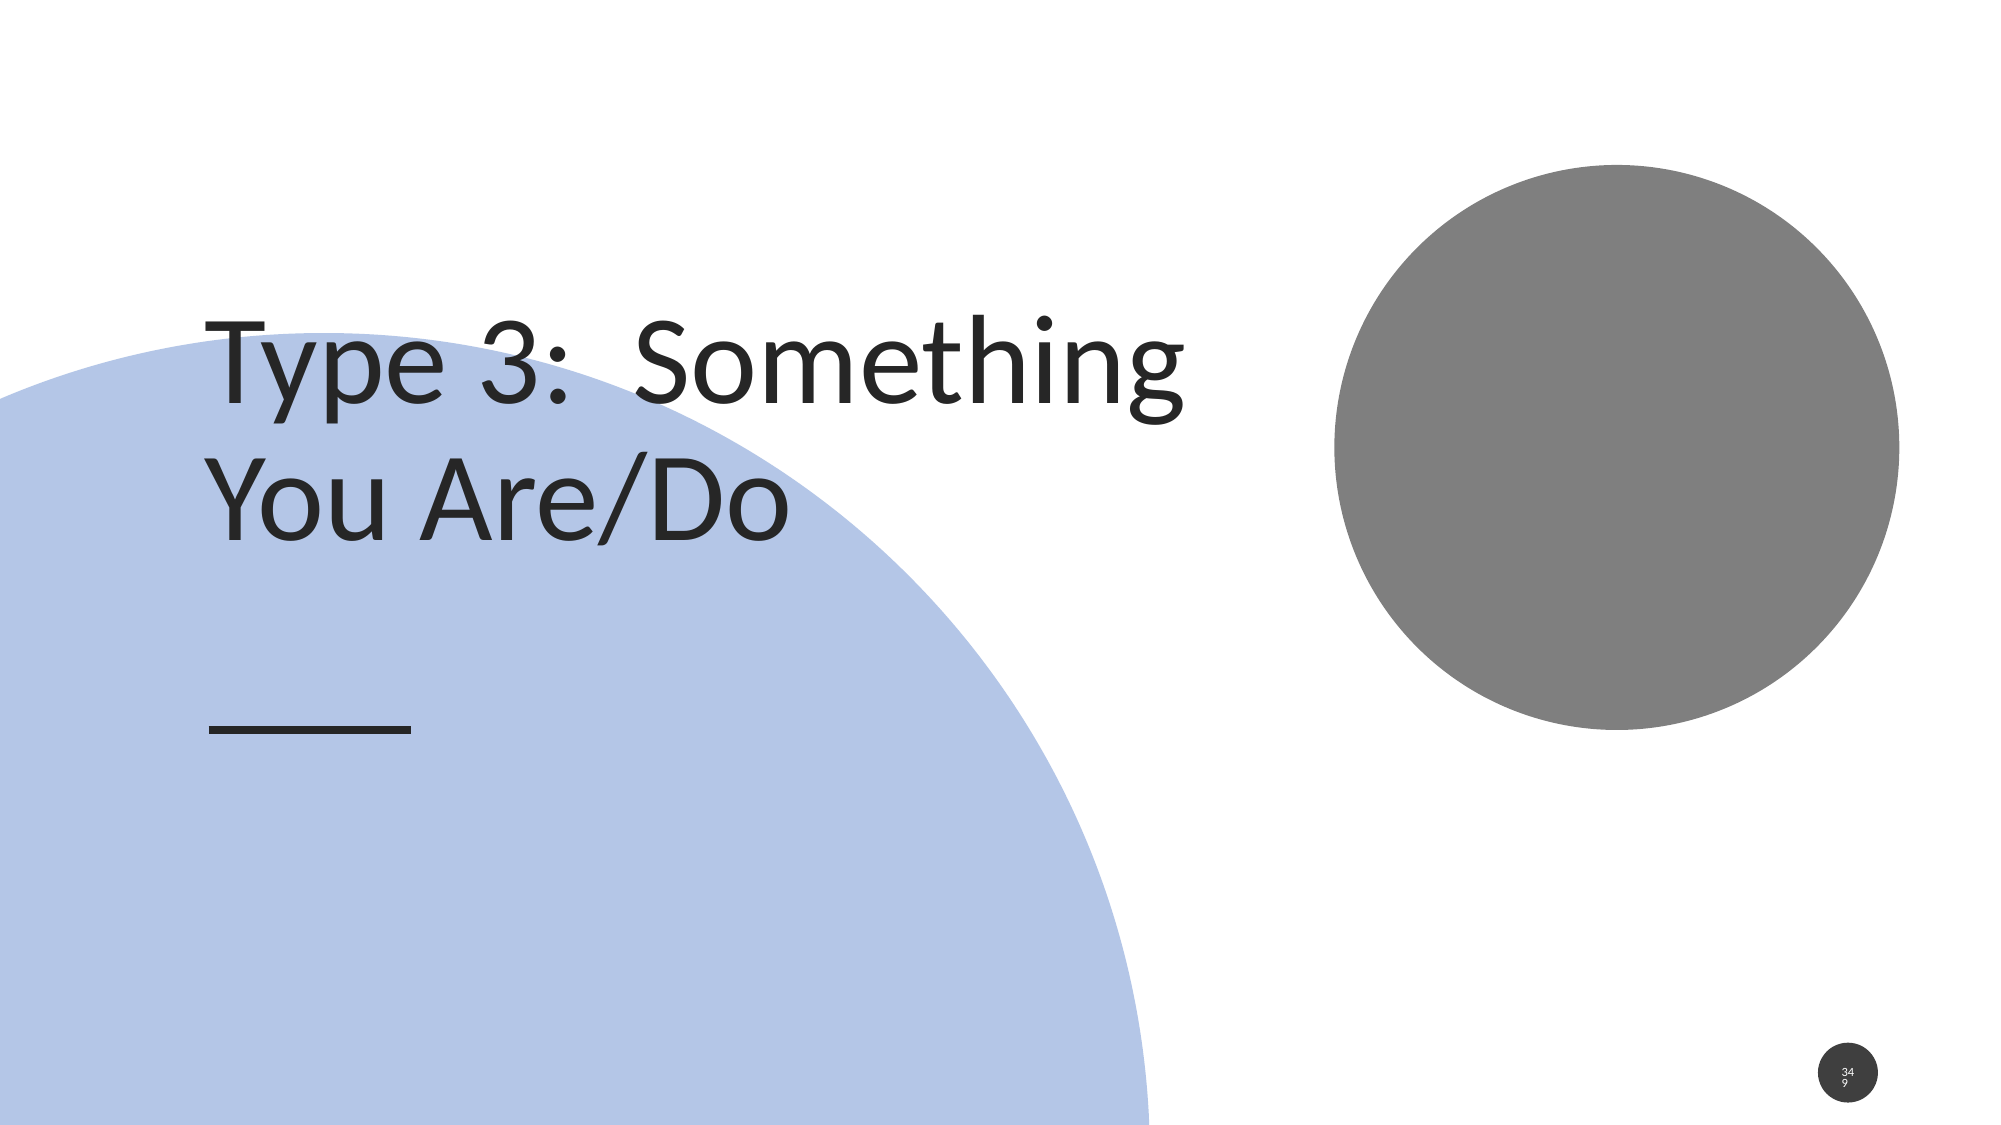

# Type 3:  Something You Are/Do

349